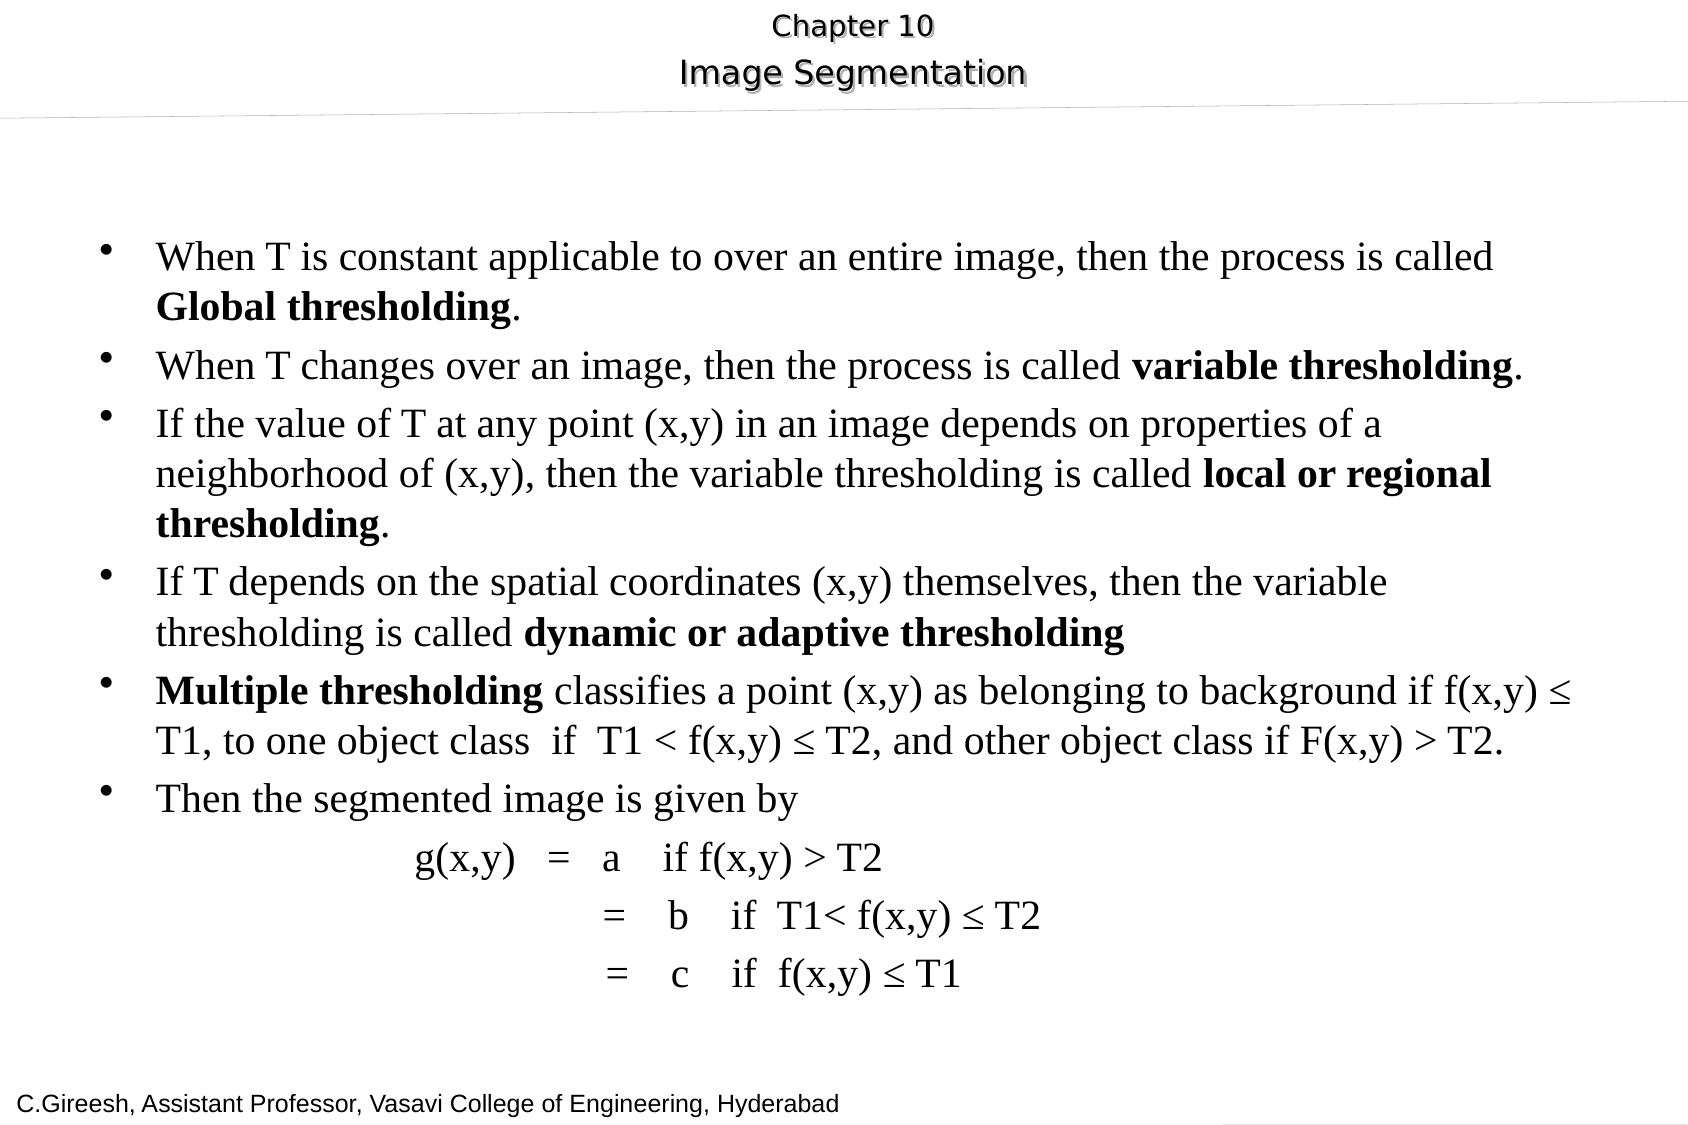

#
When T is constant applicable to over an entire image, then the process is called Global thresholding.
When T changes over an image, then the process is called variable thresholding.
If the value of T at any point (x,y) in an image depends on properties of a neighborhood of (x,y), then the variable thresholding is called local or regional thresholding.
If T depends on the spatial coordinates (x,y) themselves, then the variable thresholding is called dynamic or adaptive thresholding
Multiple thresholding classifies a point (x,y) as belonging to background if f(x,y) ≤ T1, to one object class  if  T1 < f(x,y) ≤ T2, and other object class if F(x,y) > T2.
Then the segmented image is given by
                              g(x,y)   =   a    if f(x,y) > T2
			              =    b    if  T1< f(x,y) ≤ T2
				=    c    if  f(x,y) ≤ T1